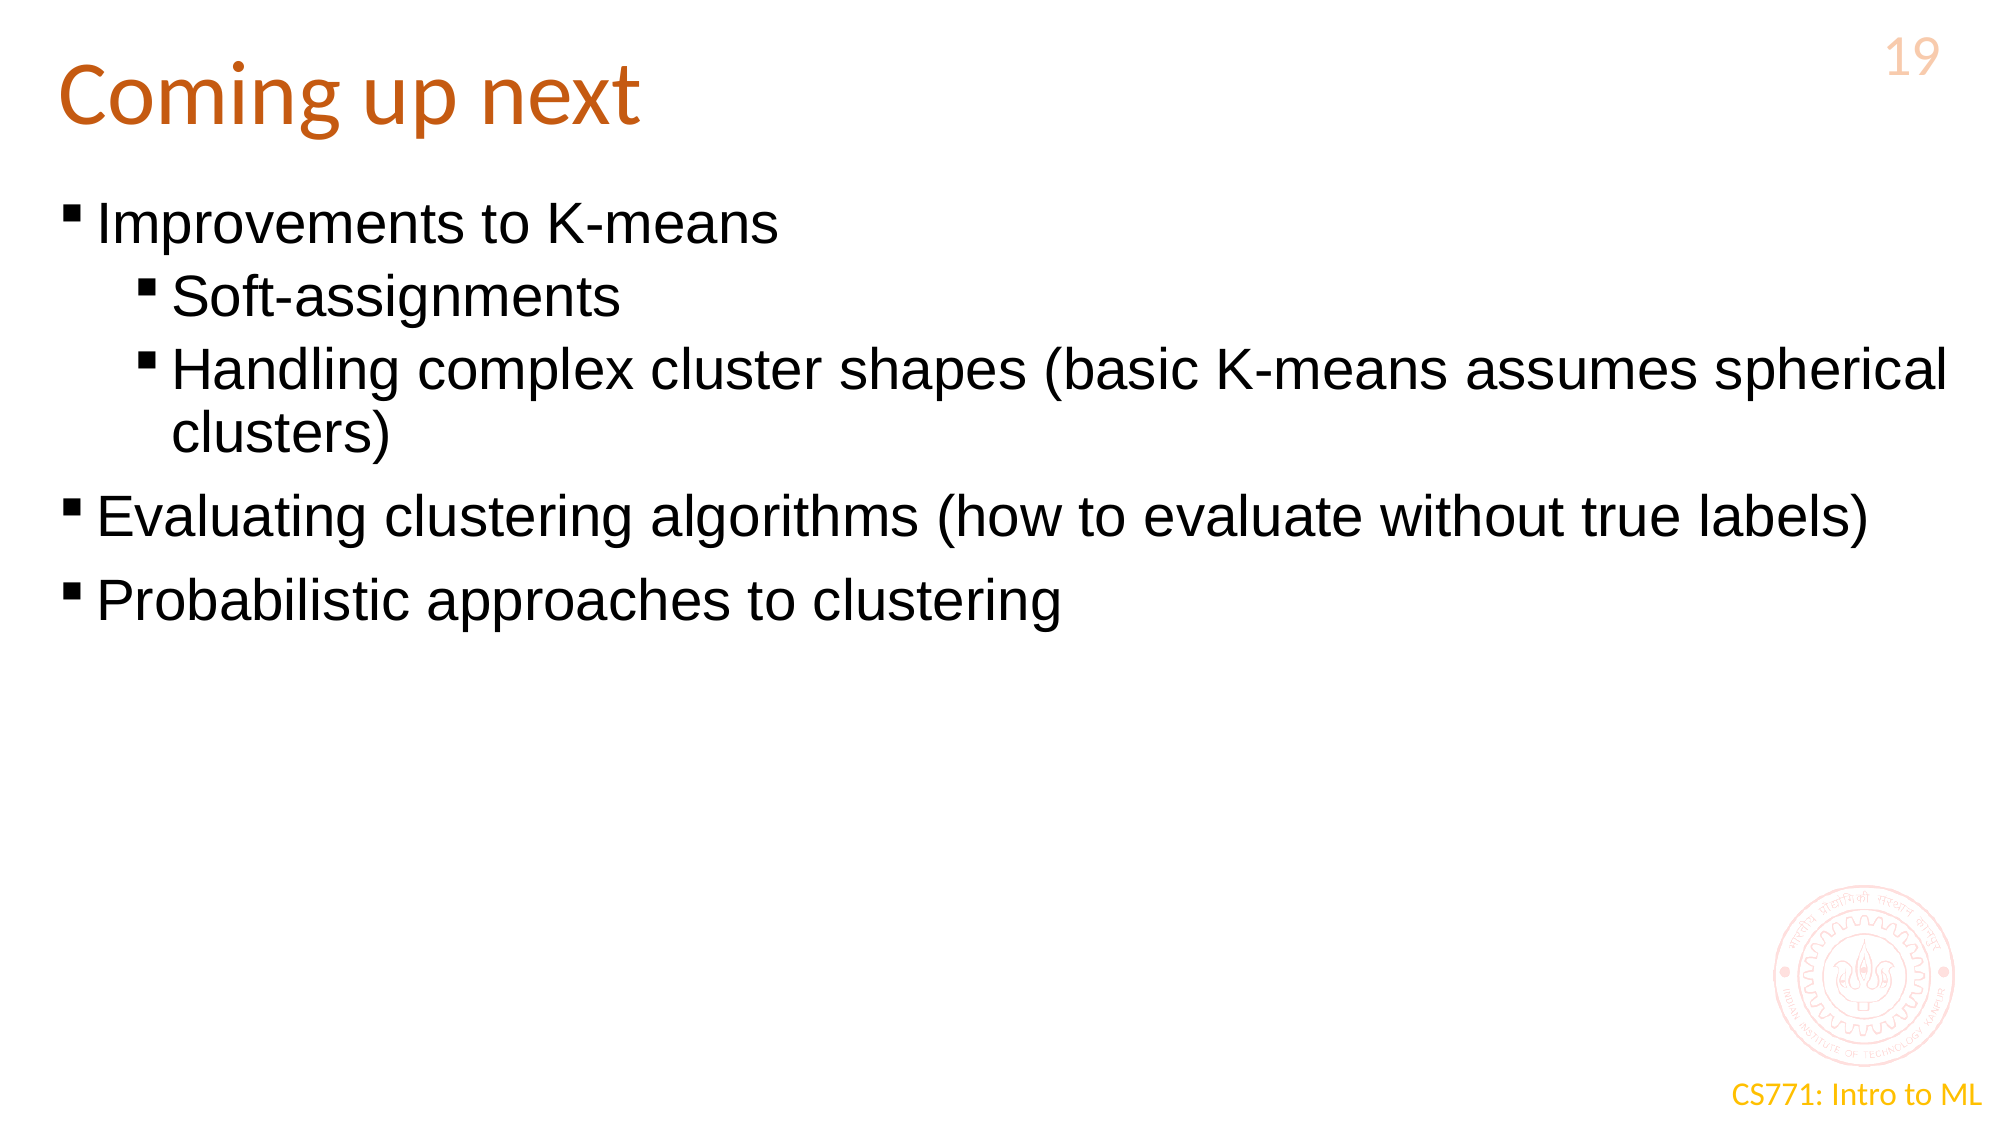

19
# Coming up next
Improvements to K-means
Soft-assignments
Handling complex cluster shapes (basic K-means assumes spherical clusters)
Evaluating clustering algorithms (how to evaluate without true labels)
Probabilistic approaches to clustering